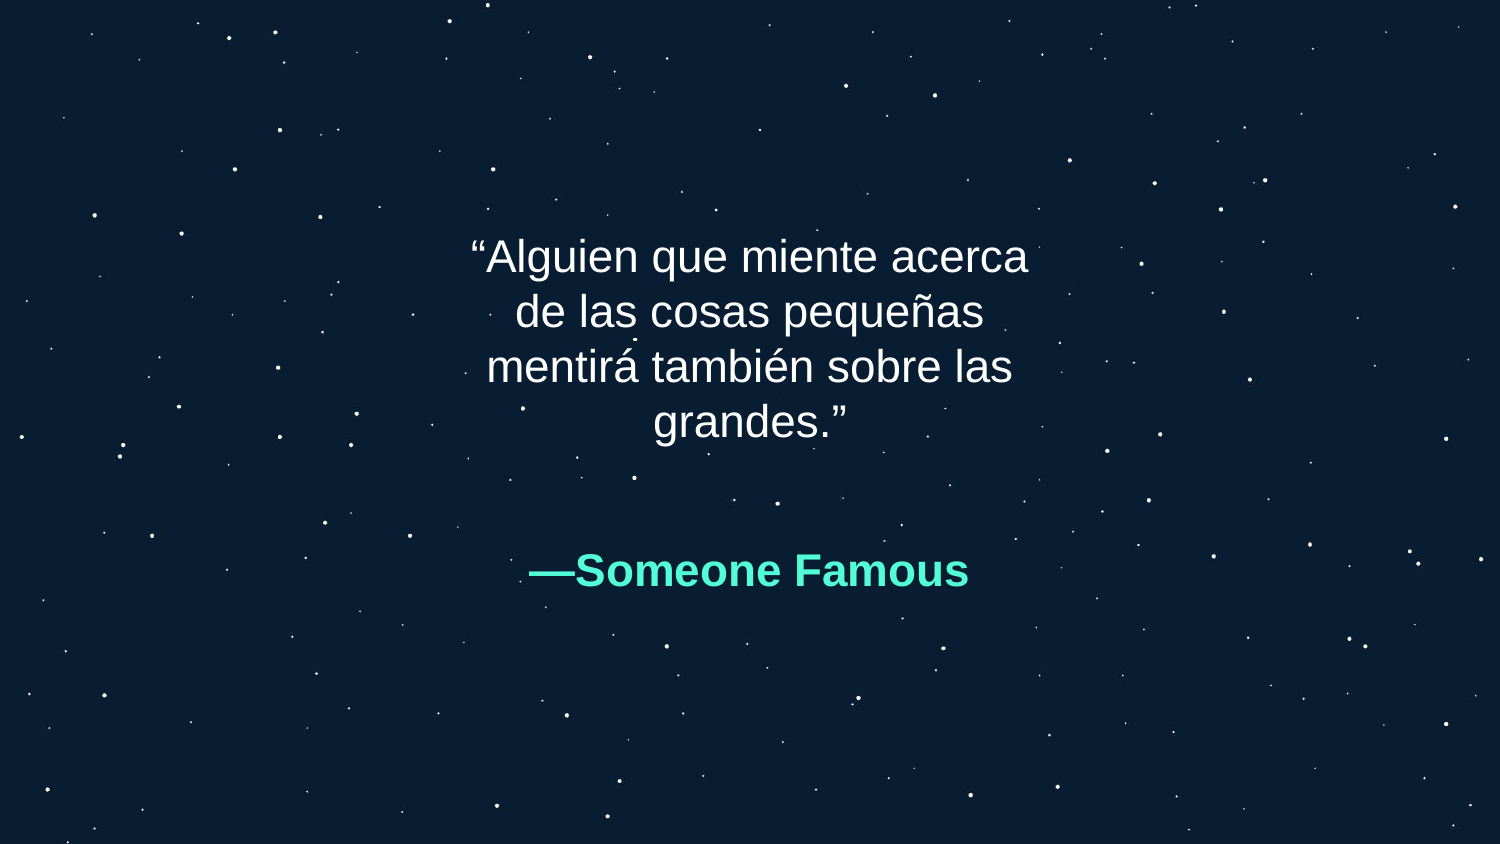

“Alguien que miente acerca de las cosas pequeñas mentirá también sobre las grandes.”

# —Someone Famous